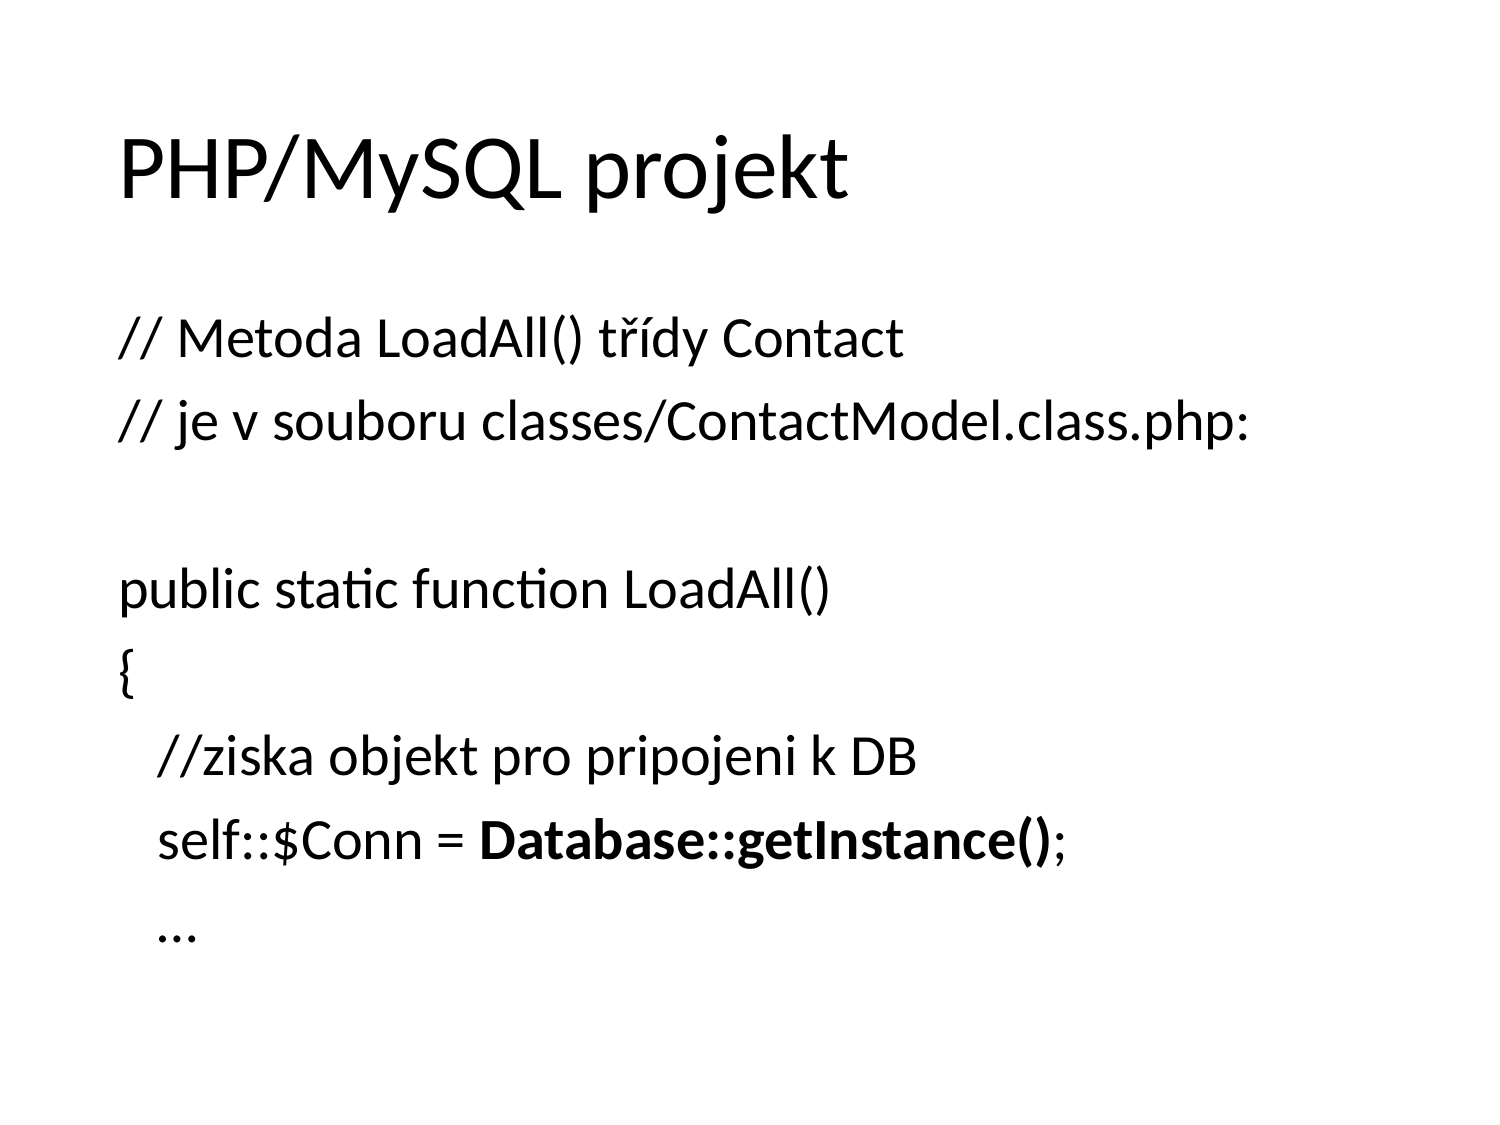

# PHP/MySQL projekt
// Metoda LoadAll() třídy Contact
// je v souboru classes/ContactModel.class.php:

public static function LoadAll()
{
   //ziska objekt pro pripojeni k DB
   self::$Conn = Database::getInstance();
   …